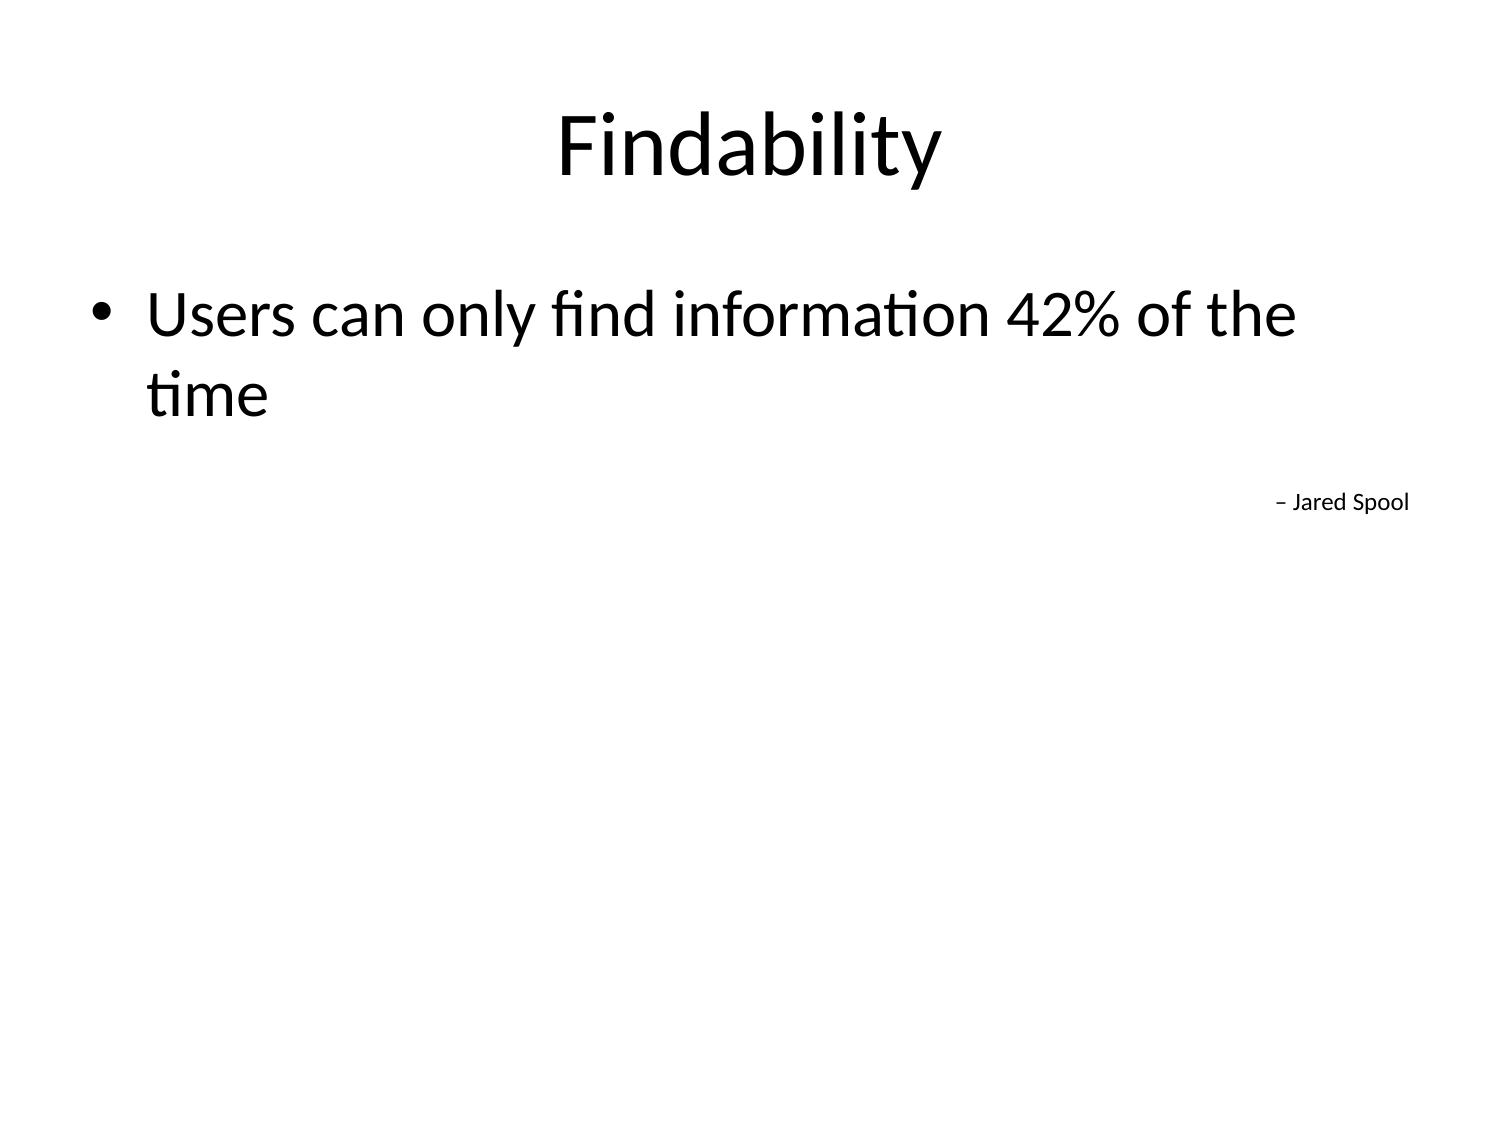

# Findability
Users can only find information 42% of the time
 – Jared Spool